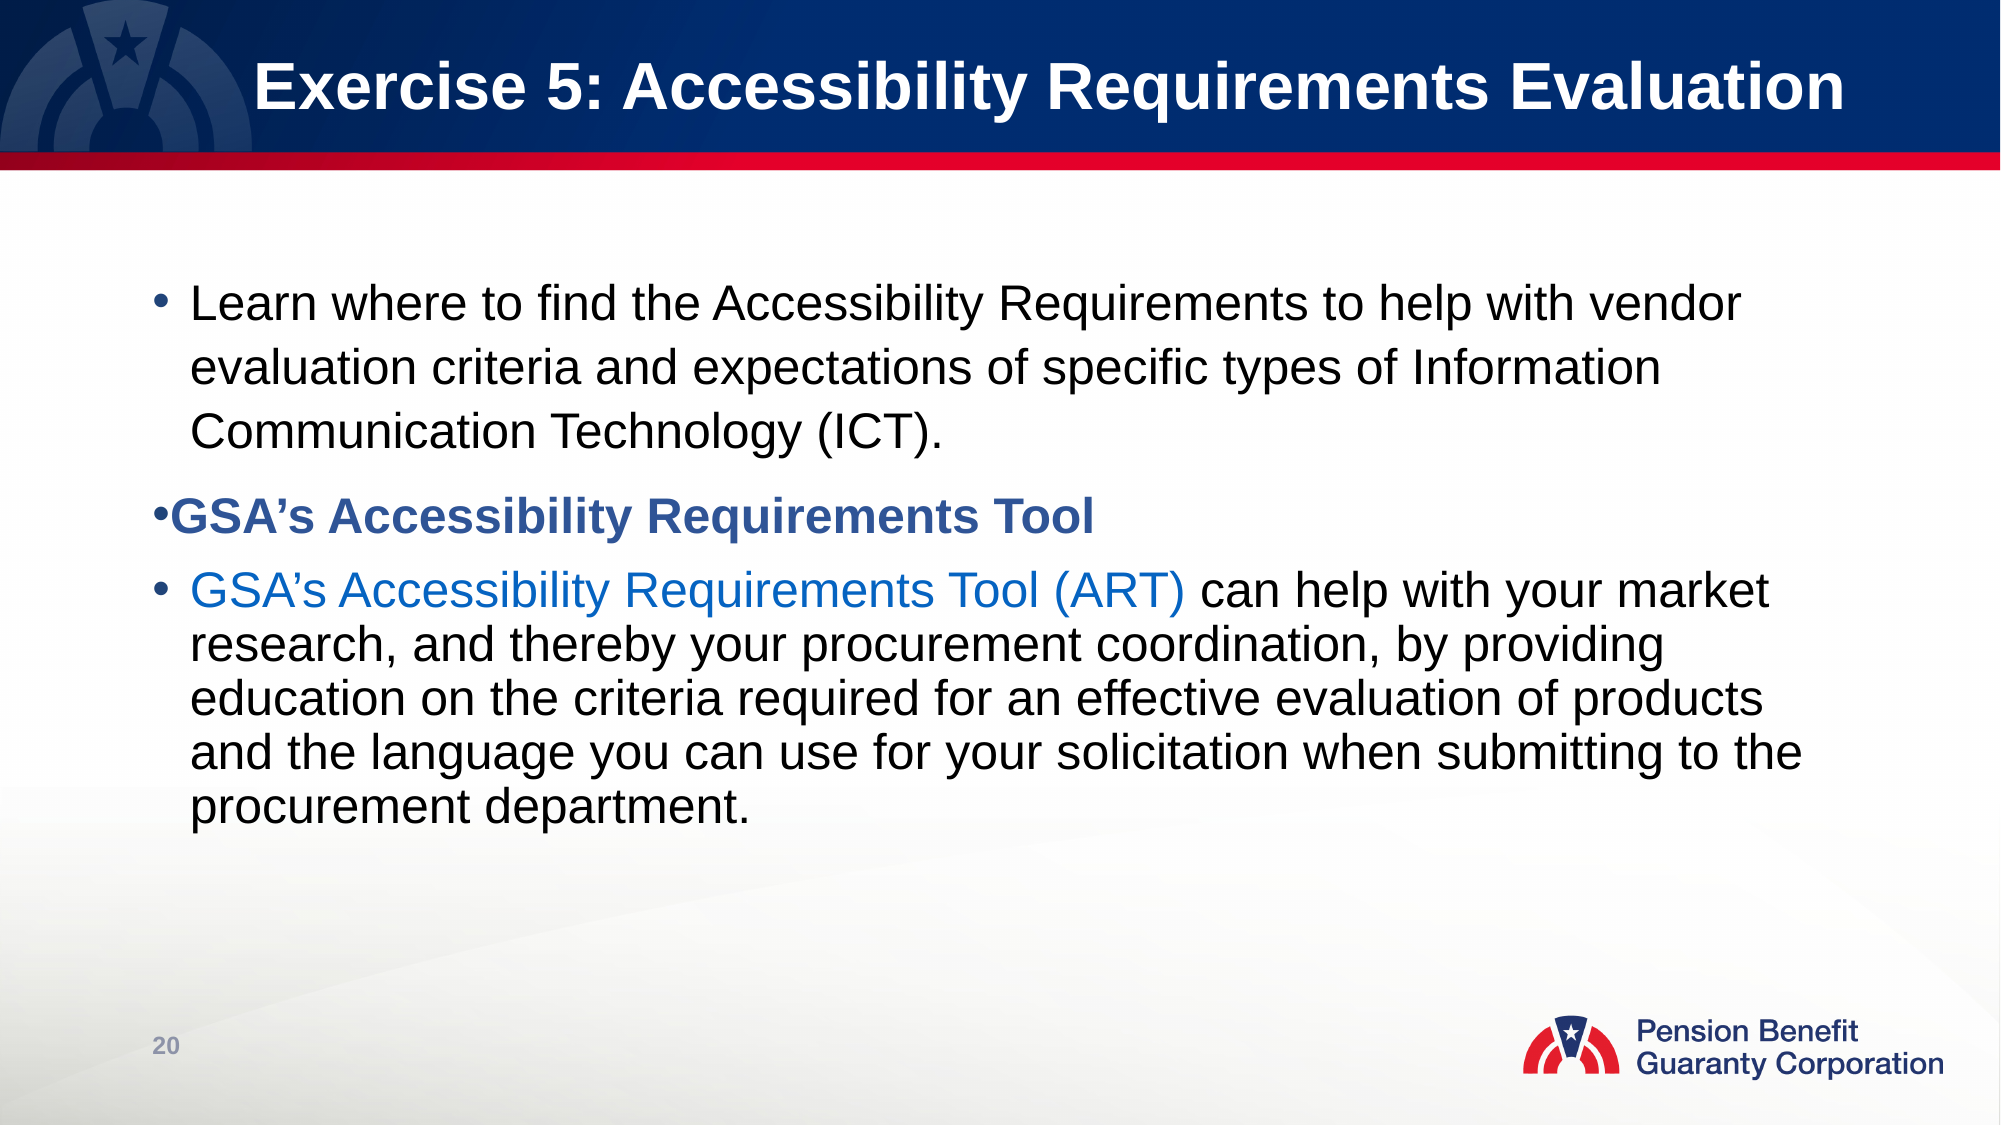

# Exercise 5: Accessibility Requirements Evaluation
Learn where to find the Accessibility Requirements to help with vendor evaluation criteria and expectations of specific types of Information Communication Technology (ICT).
GSA’s Accessibility Requirements Tool
GSA’s Accessibility Requirements Tool (ART)­ can help with your market research, and thereby your procurement coordination, by providing education on the criteria required for an effective evaluation of products and the language you can use for your solicitation when submitting to the procurement department.

20